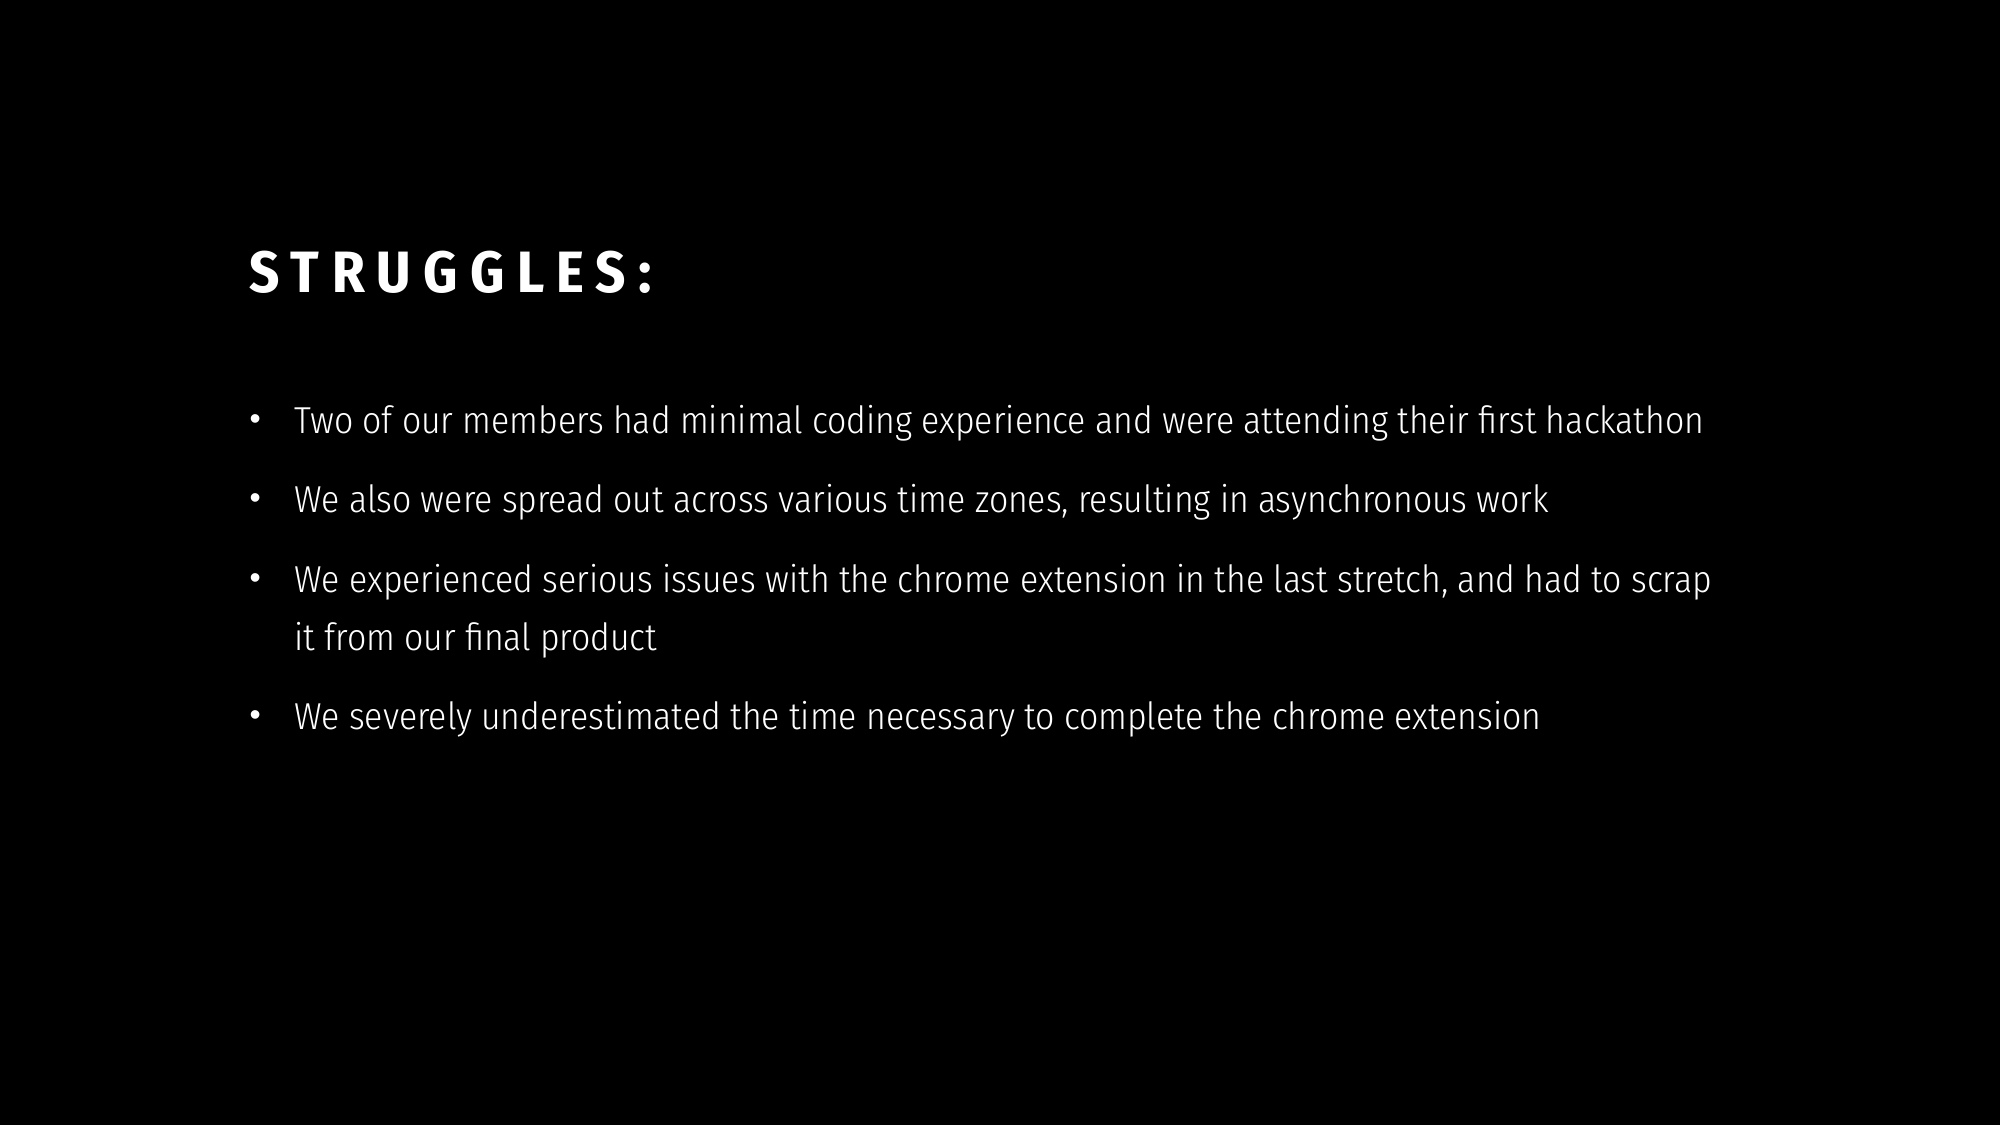

# Struggles:
Two of our members had minimal coding experience and were attending their first hackathon
We also were spread out across various time zones, resulting in asynchronous work
We experienced serious issues with the chrome extension in the last stretch, and had to scrap it from our final product
We severely underestimated the time necessary to complete the chrome extension